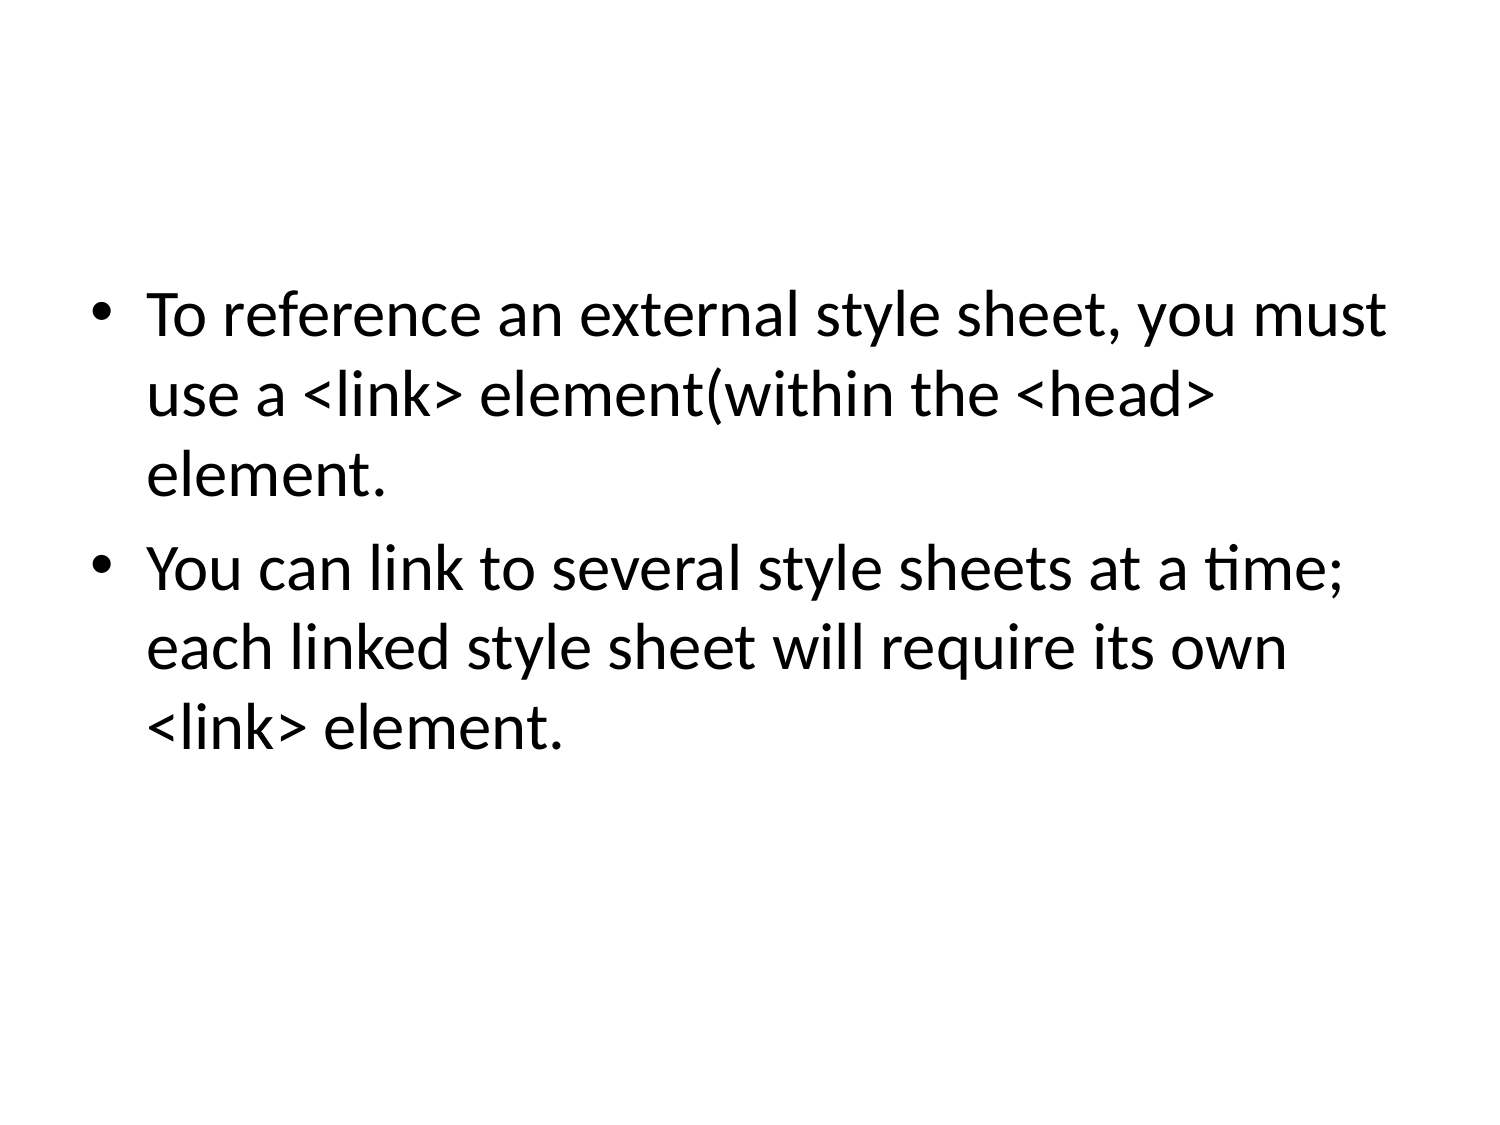

#
To reference an external style sheet, you must use a <link> element(within the <head> element.
You can link to several style sheets at a time; each linked style sheet will require its own <link> element.